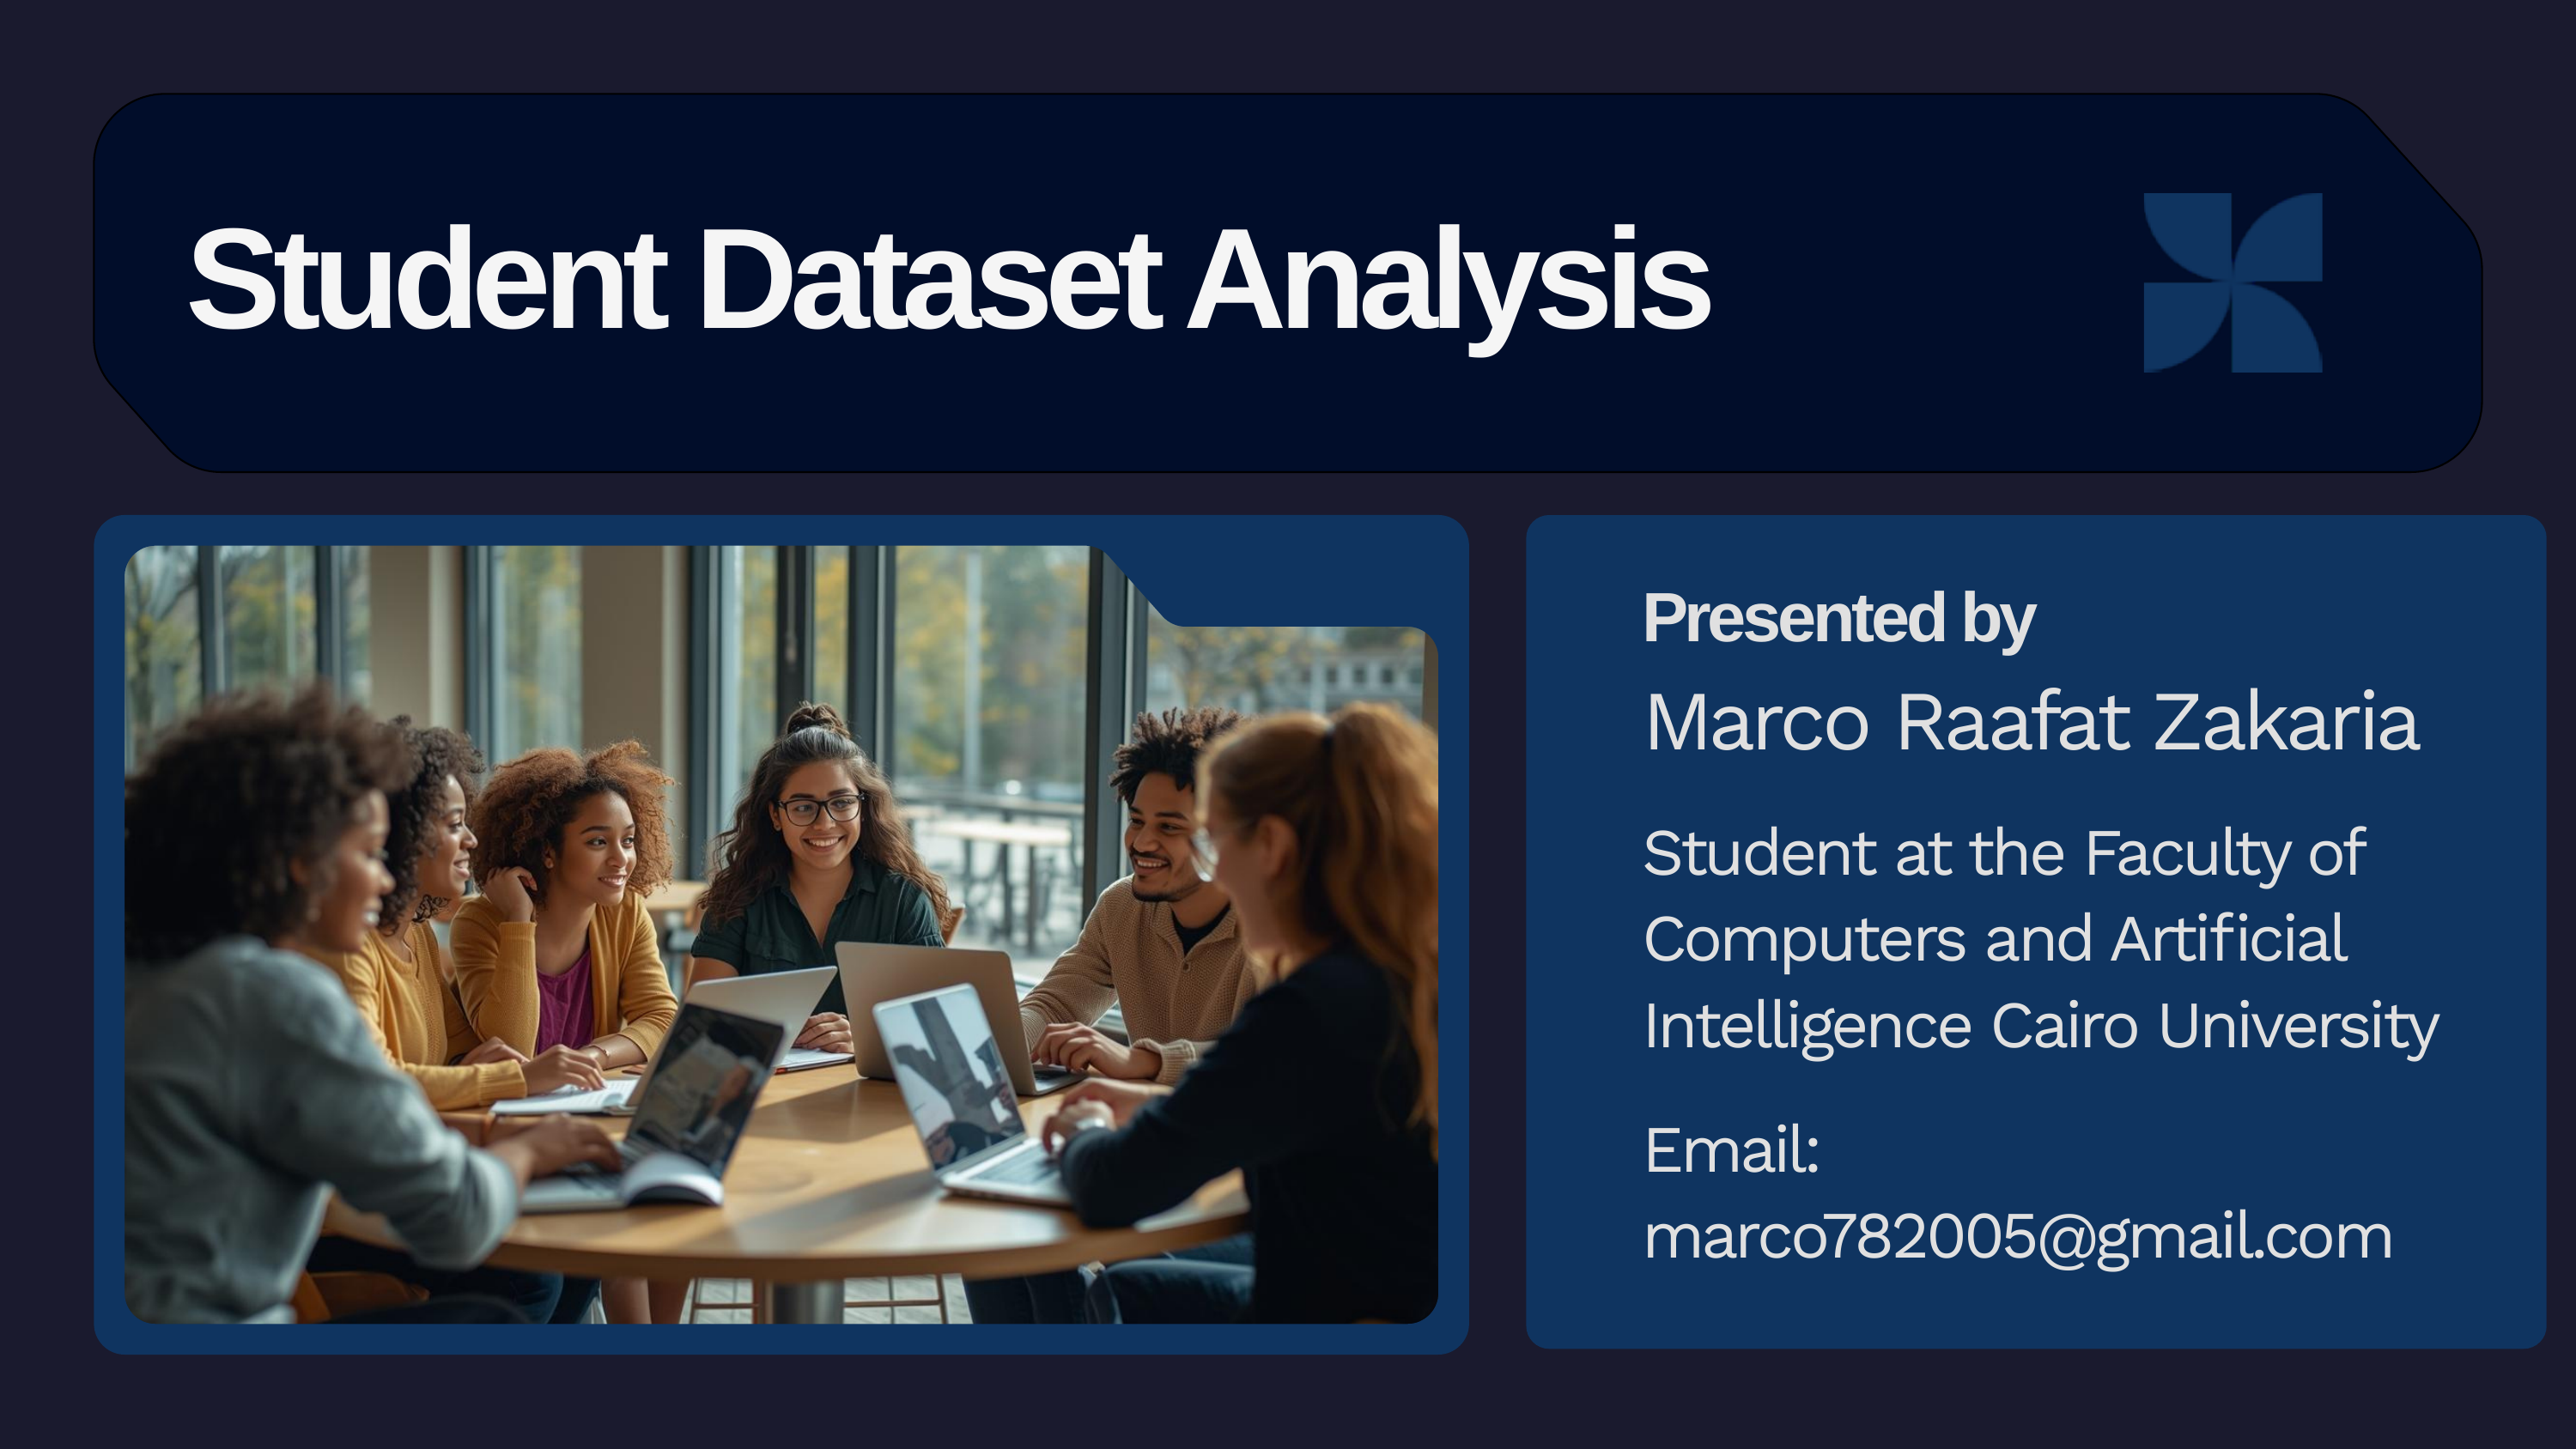

Student Dataset Analysis

Presented by
Marco Raafat Zakaria
Student at the Faculty of Computers and Artificial Intelligence Cairo University
Email: marco782005@gmail.com